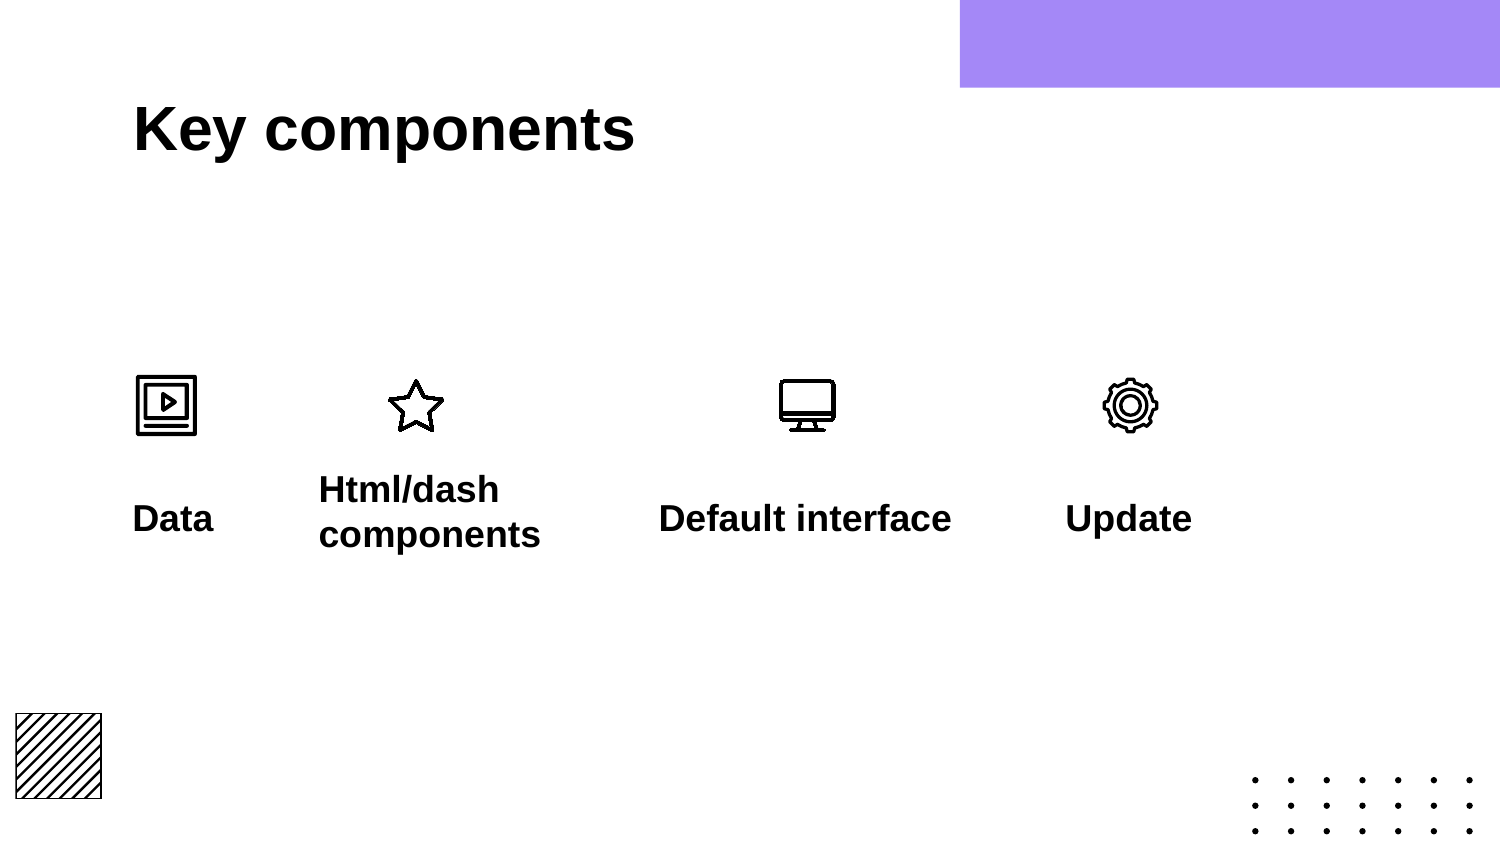

# Key components

Html/dash components
Data
Default interface
Update